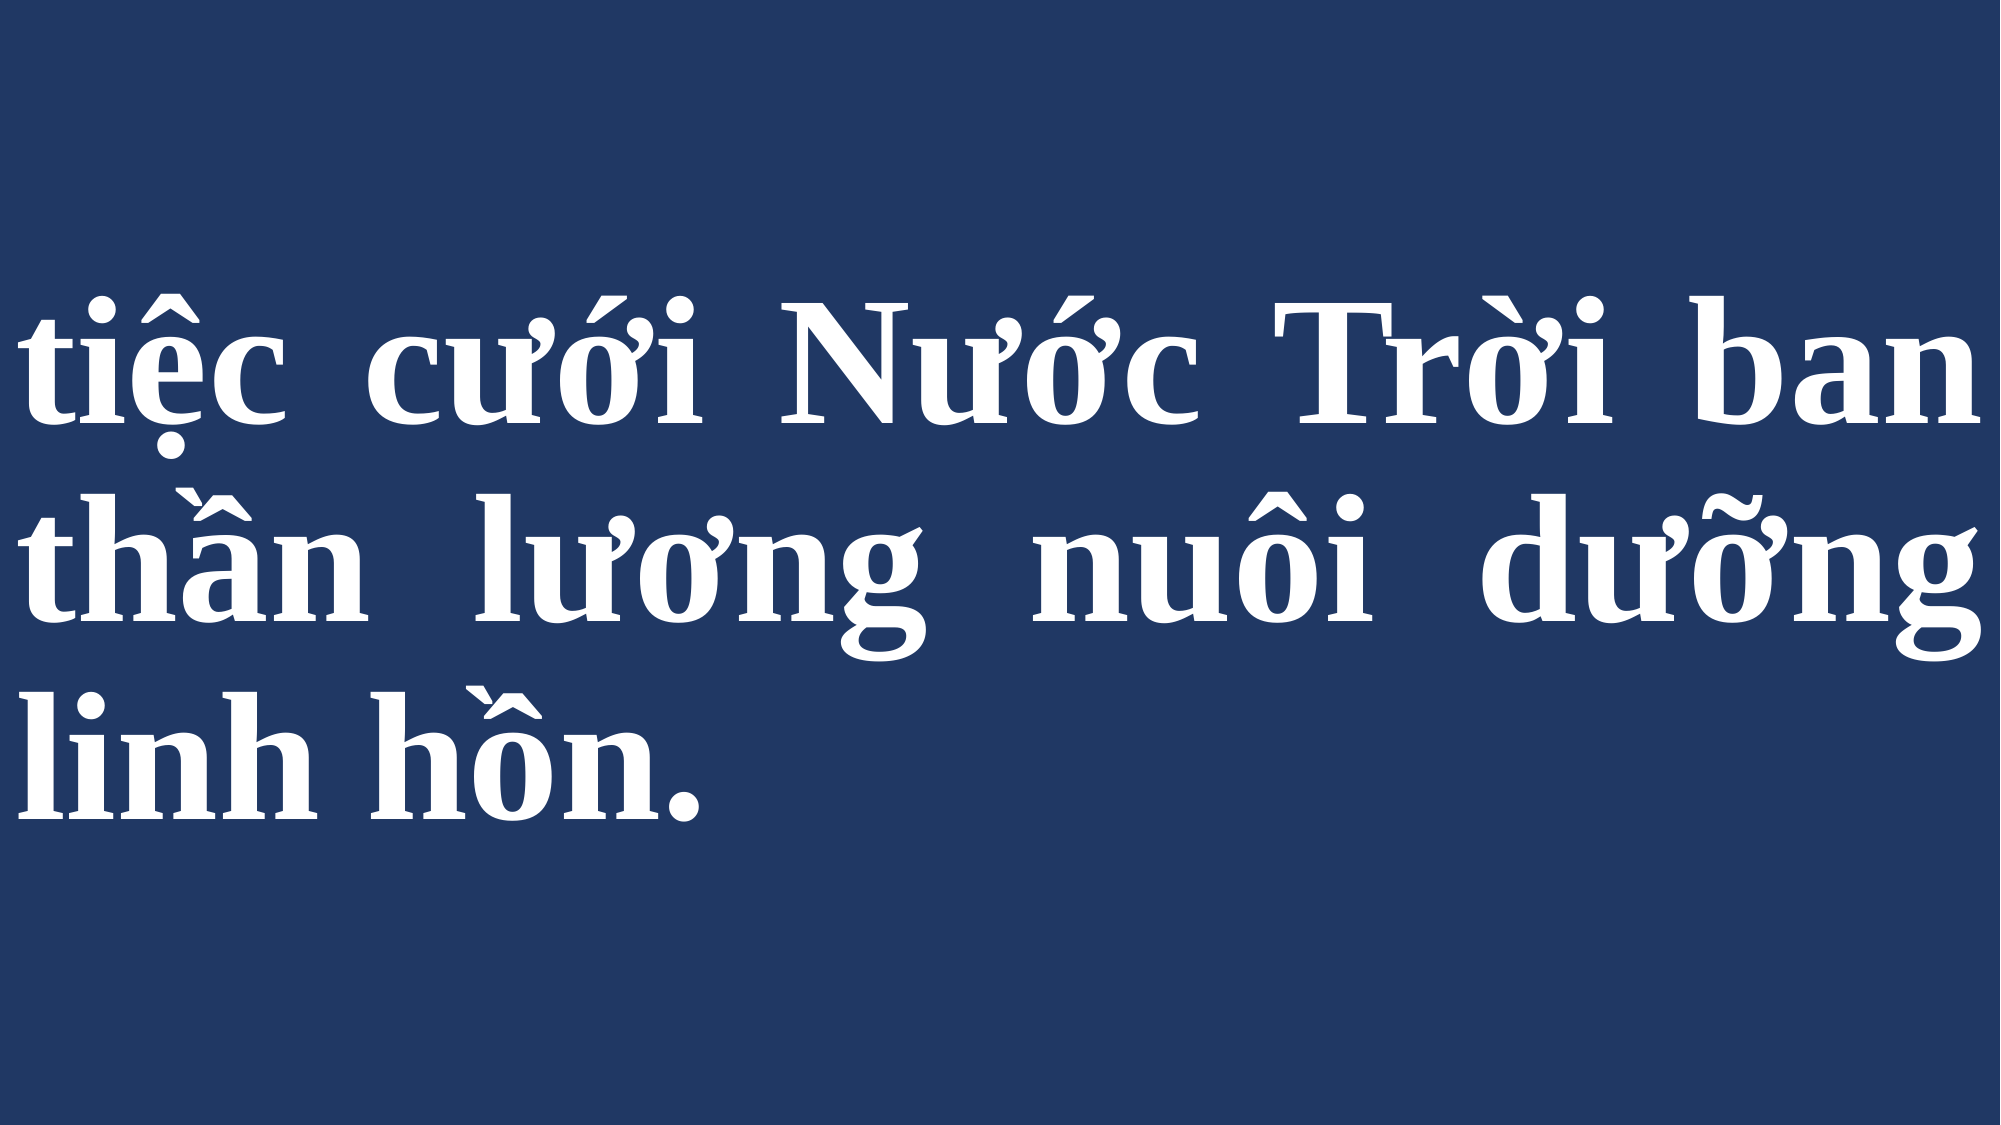

# tiệc cưới Nước Trời ban thần lương nuôi dưỡng linh hồn.